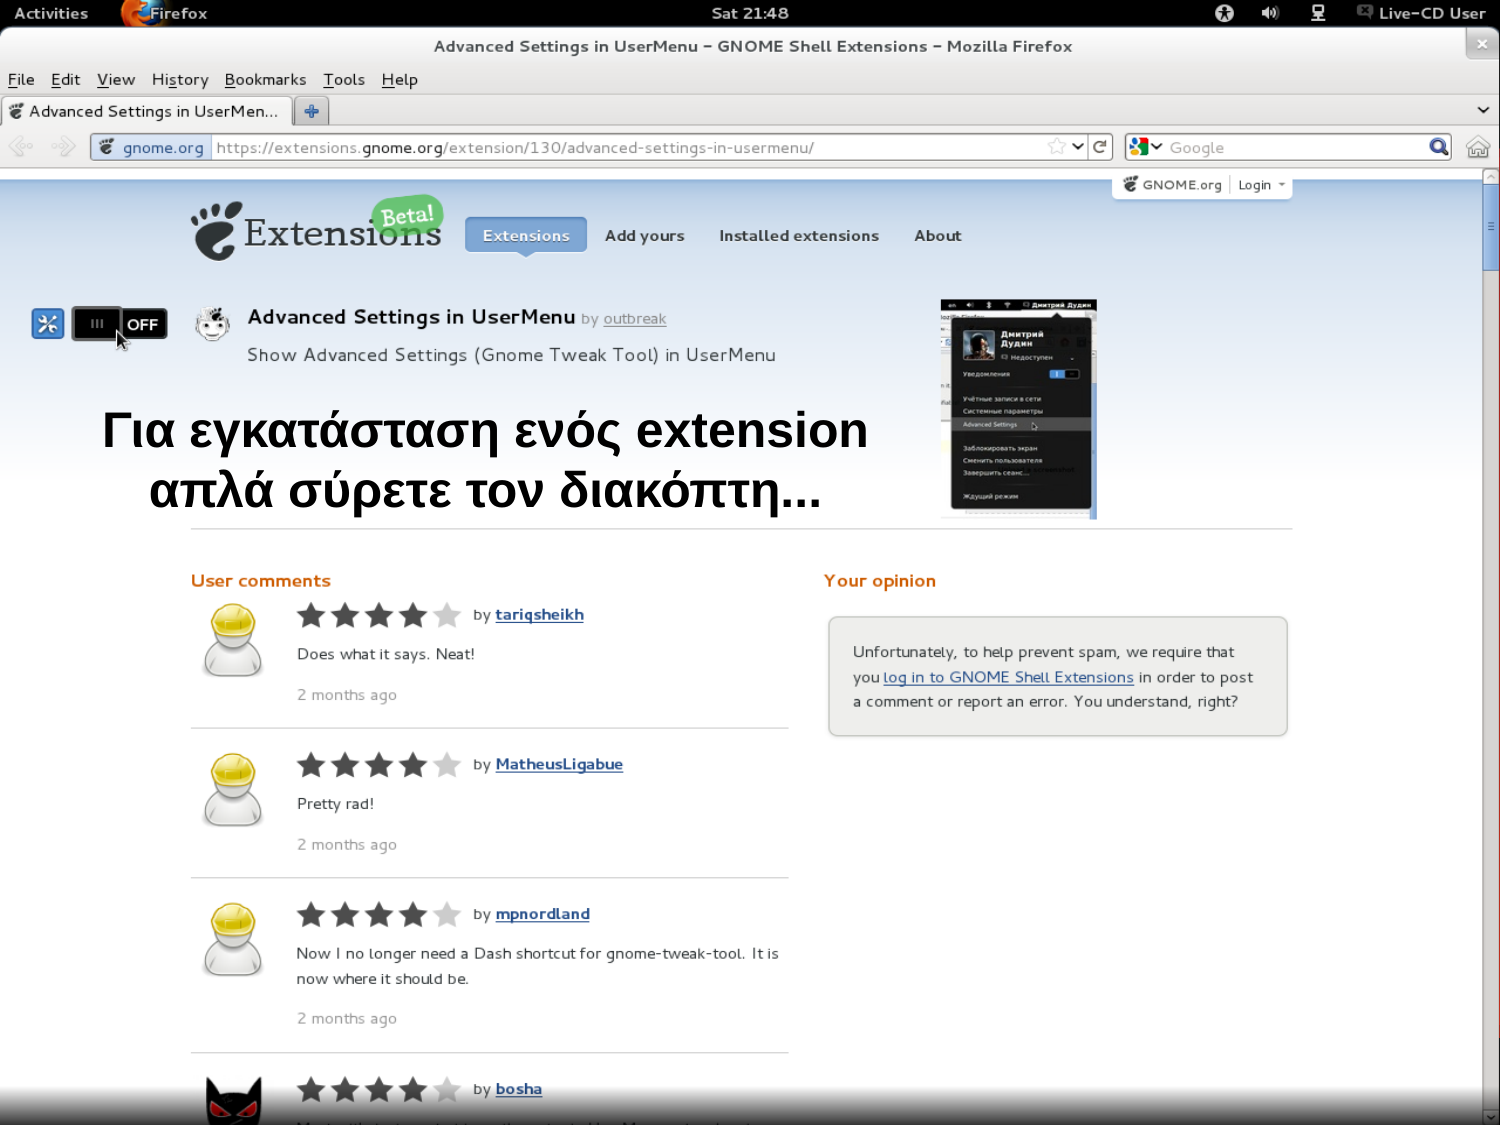

Για εγκατάσταση ενός extension απλά σύρετε τον διακόπτη...